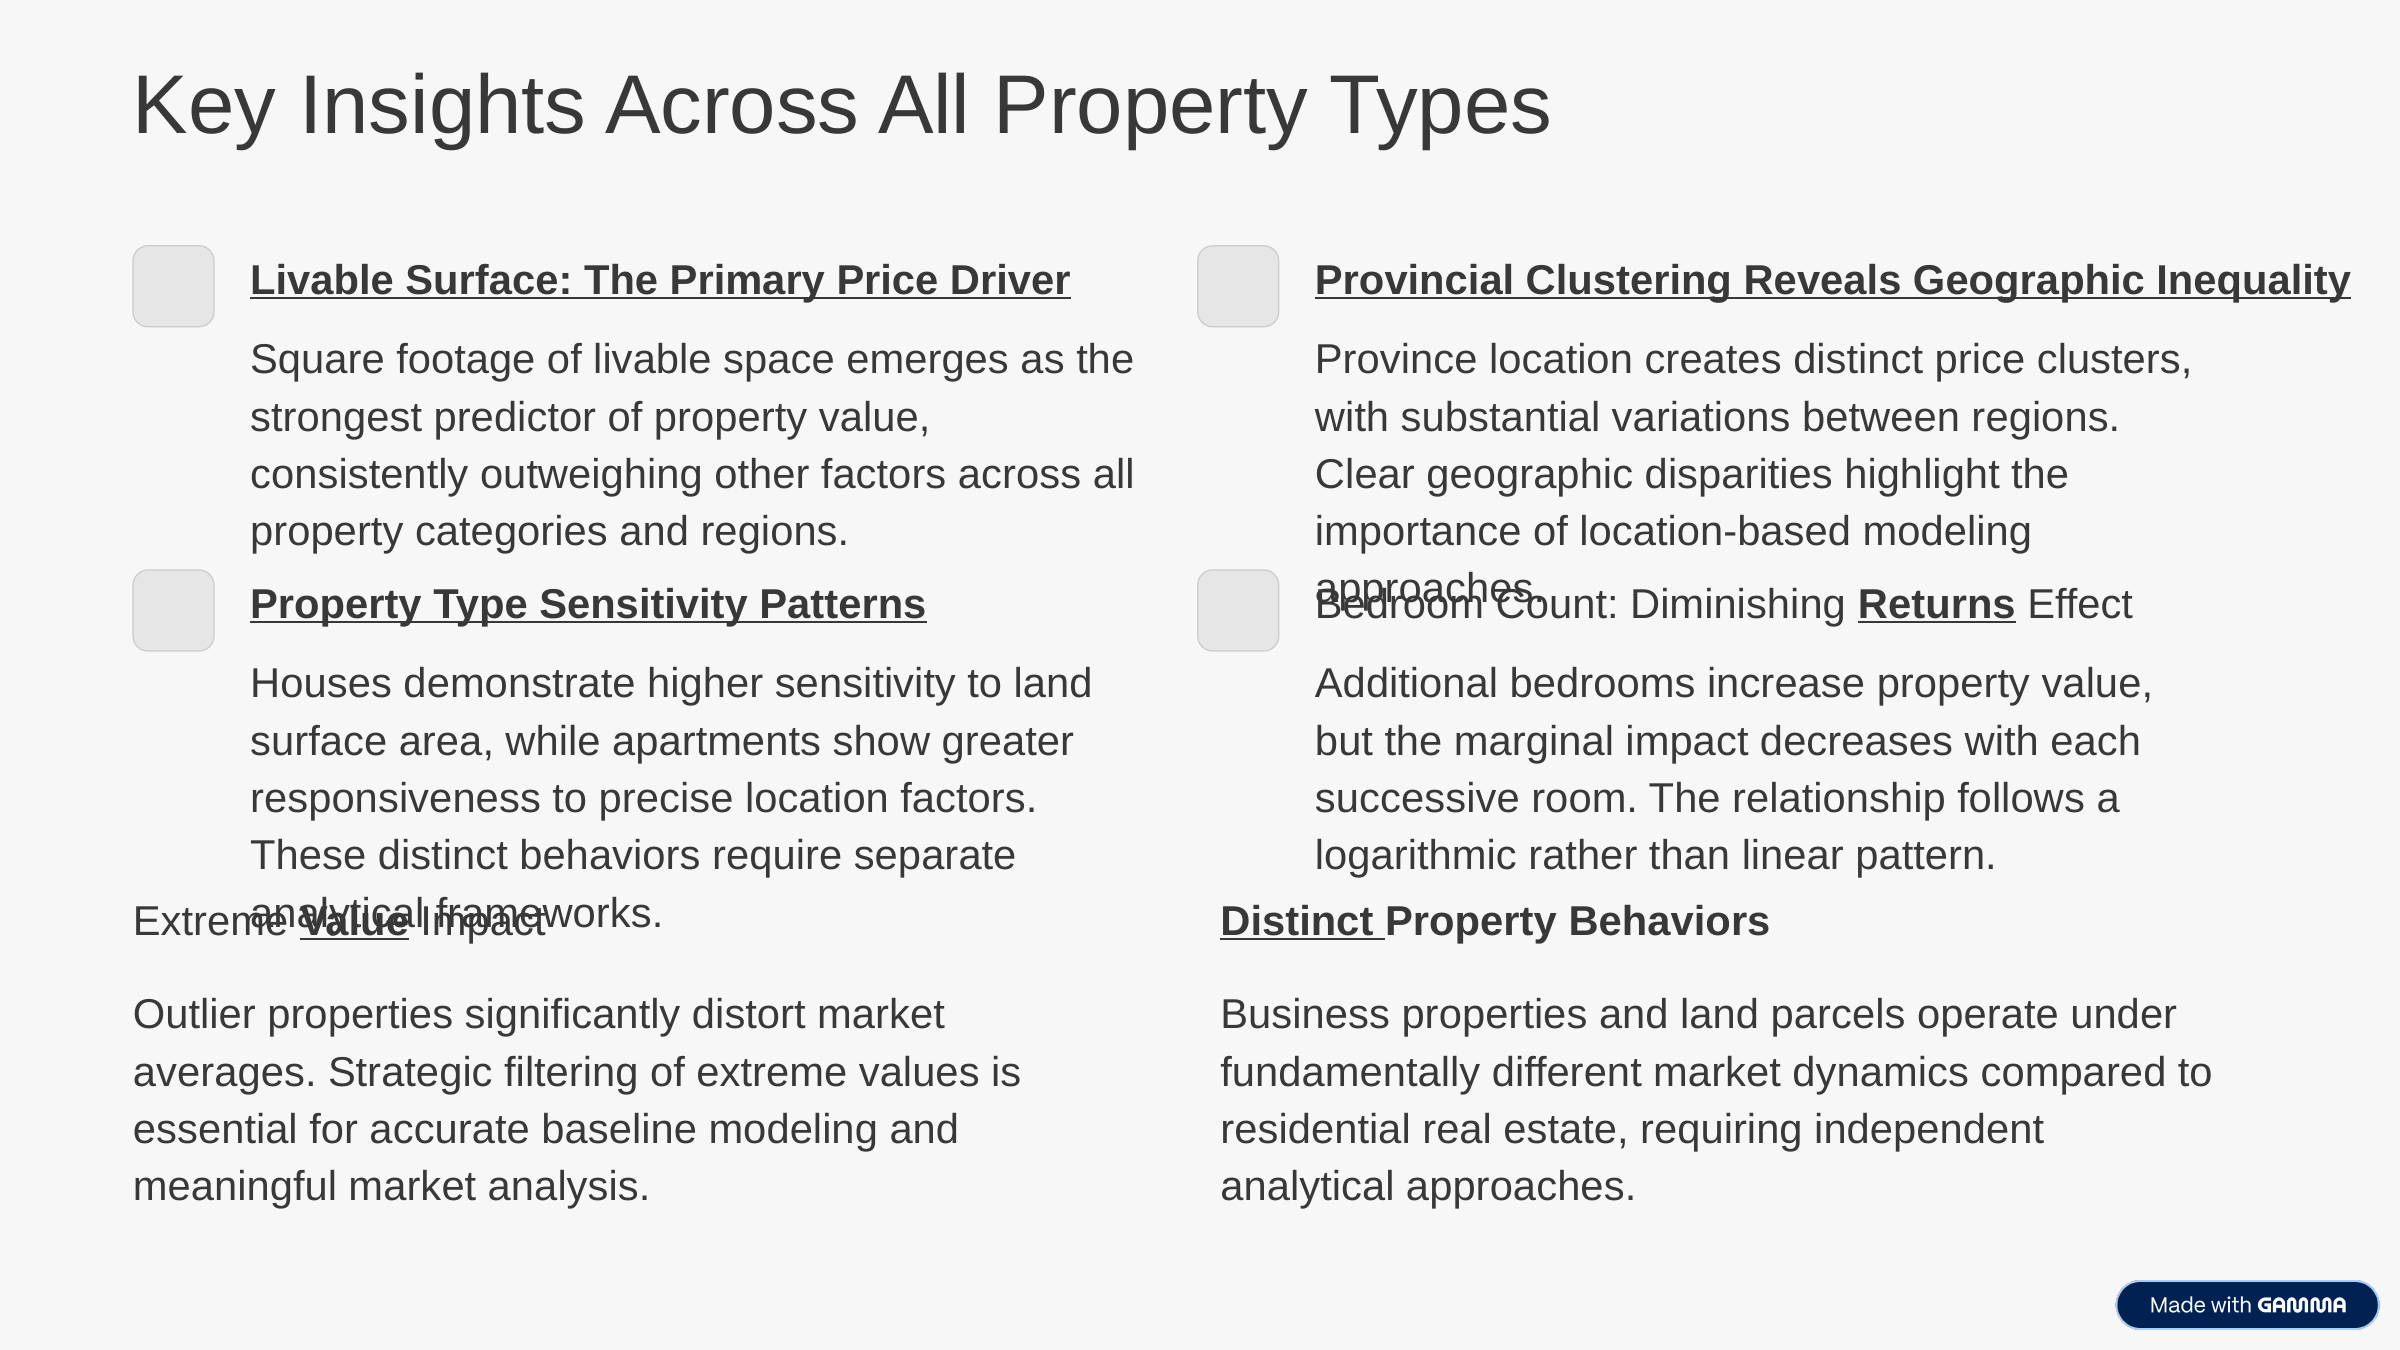

Key Insights Across All Property Types

Livable Surface: The Primary Price Driver
Provincial Clustering Reveals Geographic Inequality
Square footage of livable space emerges as the strongest predictor of property value, consistently outweighing other factors across all property categories and regions.
Province location creates distinct price clusters, with substantial variations between regions. Clear geographic disparities highlight the importance of location-based modeling approaches.

Property Type Sensitivity Patterns
Bedroom Count: Diminishing Returns Effect
Houses demonstrate higher sensitivity to land surface area, while apartments show greater responsiveness to precise location factors. These distinct behaviors require separate analytical frameworks.
Additional bedrooms increase property value, but the marginal impact decreases with each successive room. The relationship follows a logarithmic rather than linear pattern.
Extreme Value Impact
Distinct Property Behaviors
Outlier properties significantly distort market averages. Strategic filtering of extreme values is essential for accurate baseline modeling and meaningful market analysis.
Business properties and land parcels operate under fundamentally different market dynamics compared to residential real estate, requiring independent analytical approaches.